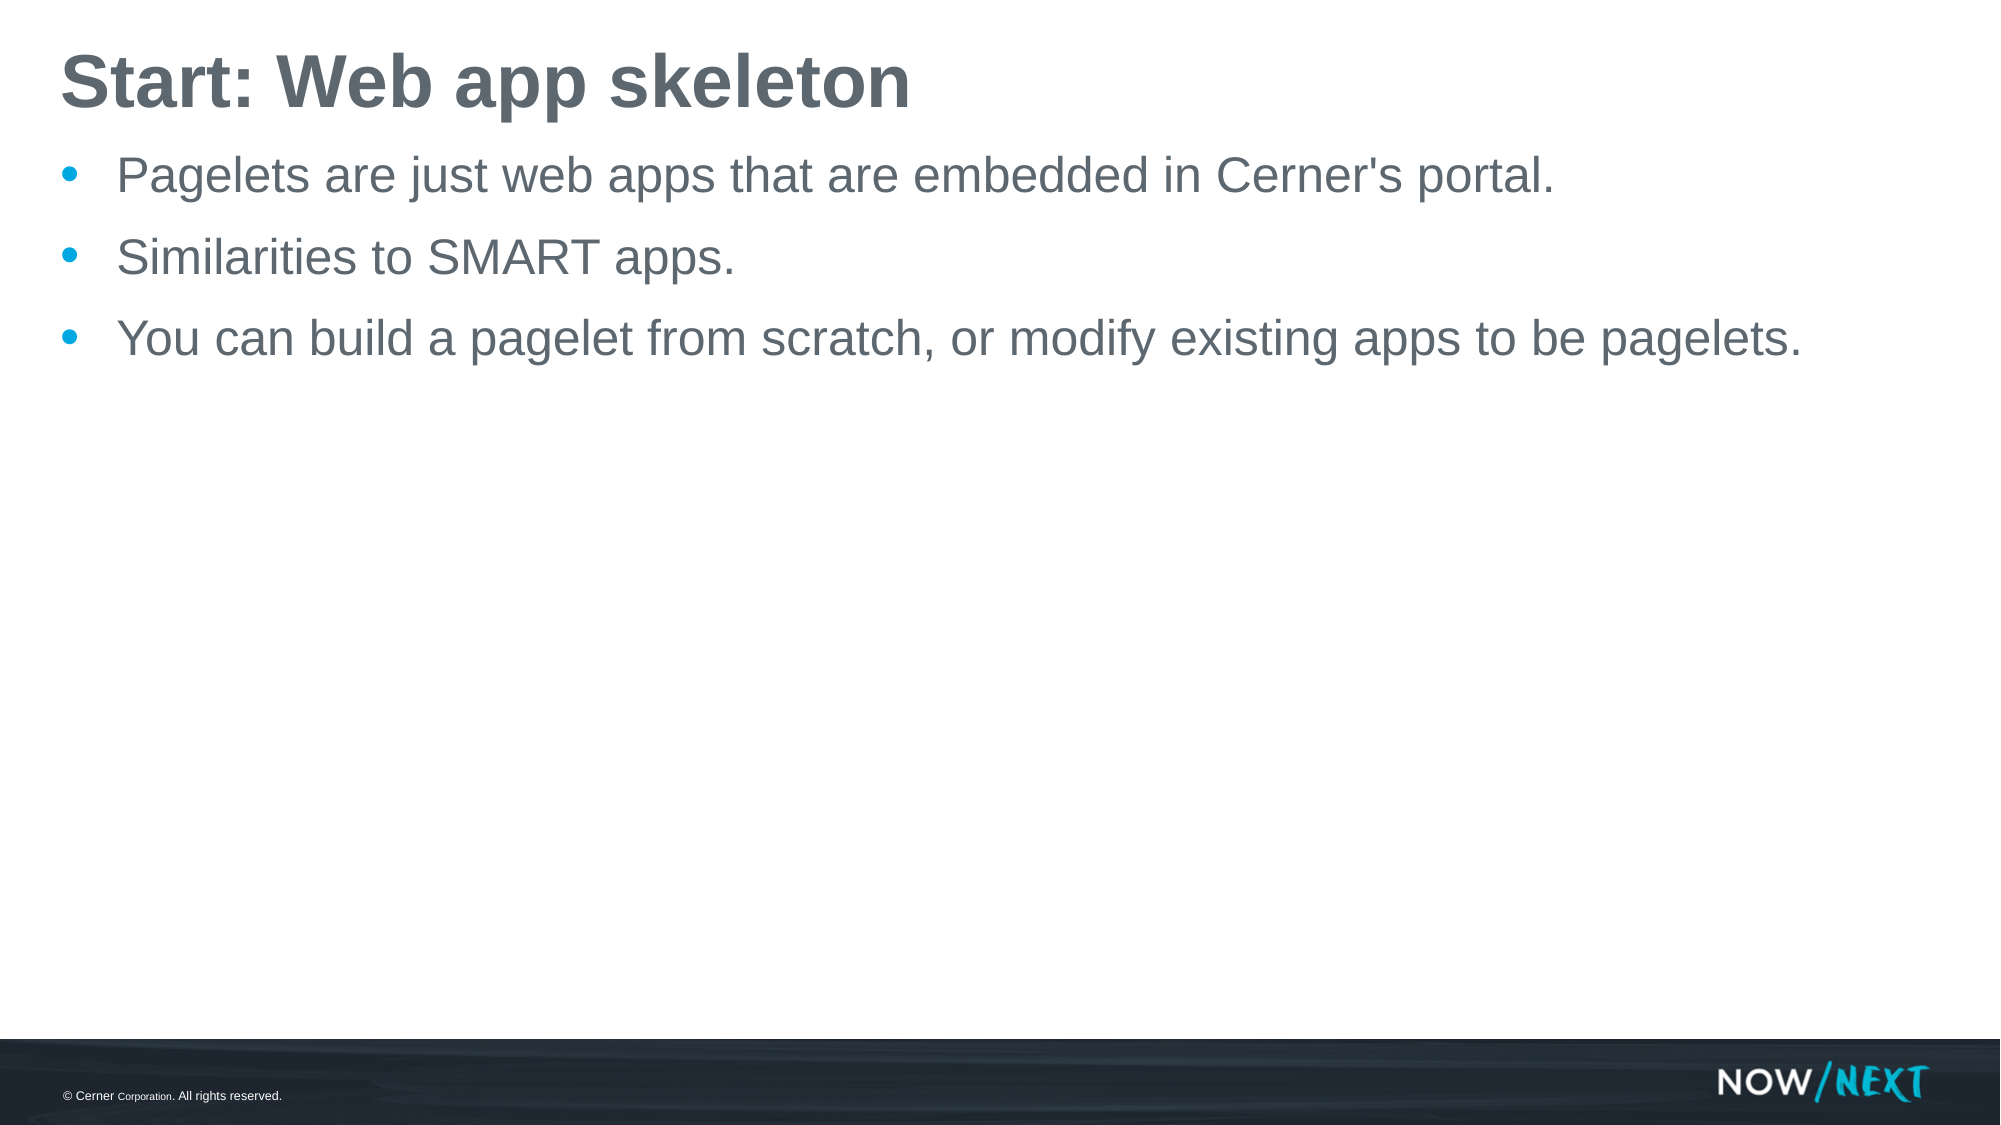

# Start: Web app skeleton
Pagelets are just web apps that are embedded in Cerner's portal.
Similarities to SMART apps.
You can build a pagelet from scratch, or modify existing apps to be pagelets.